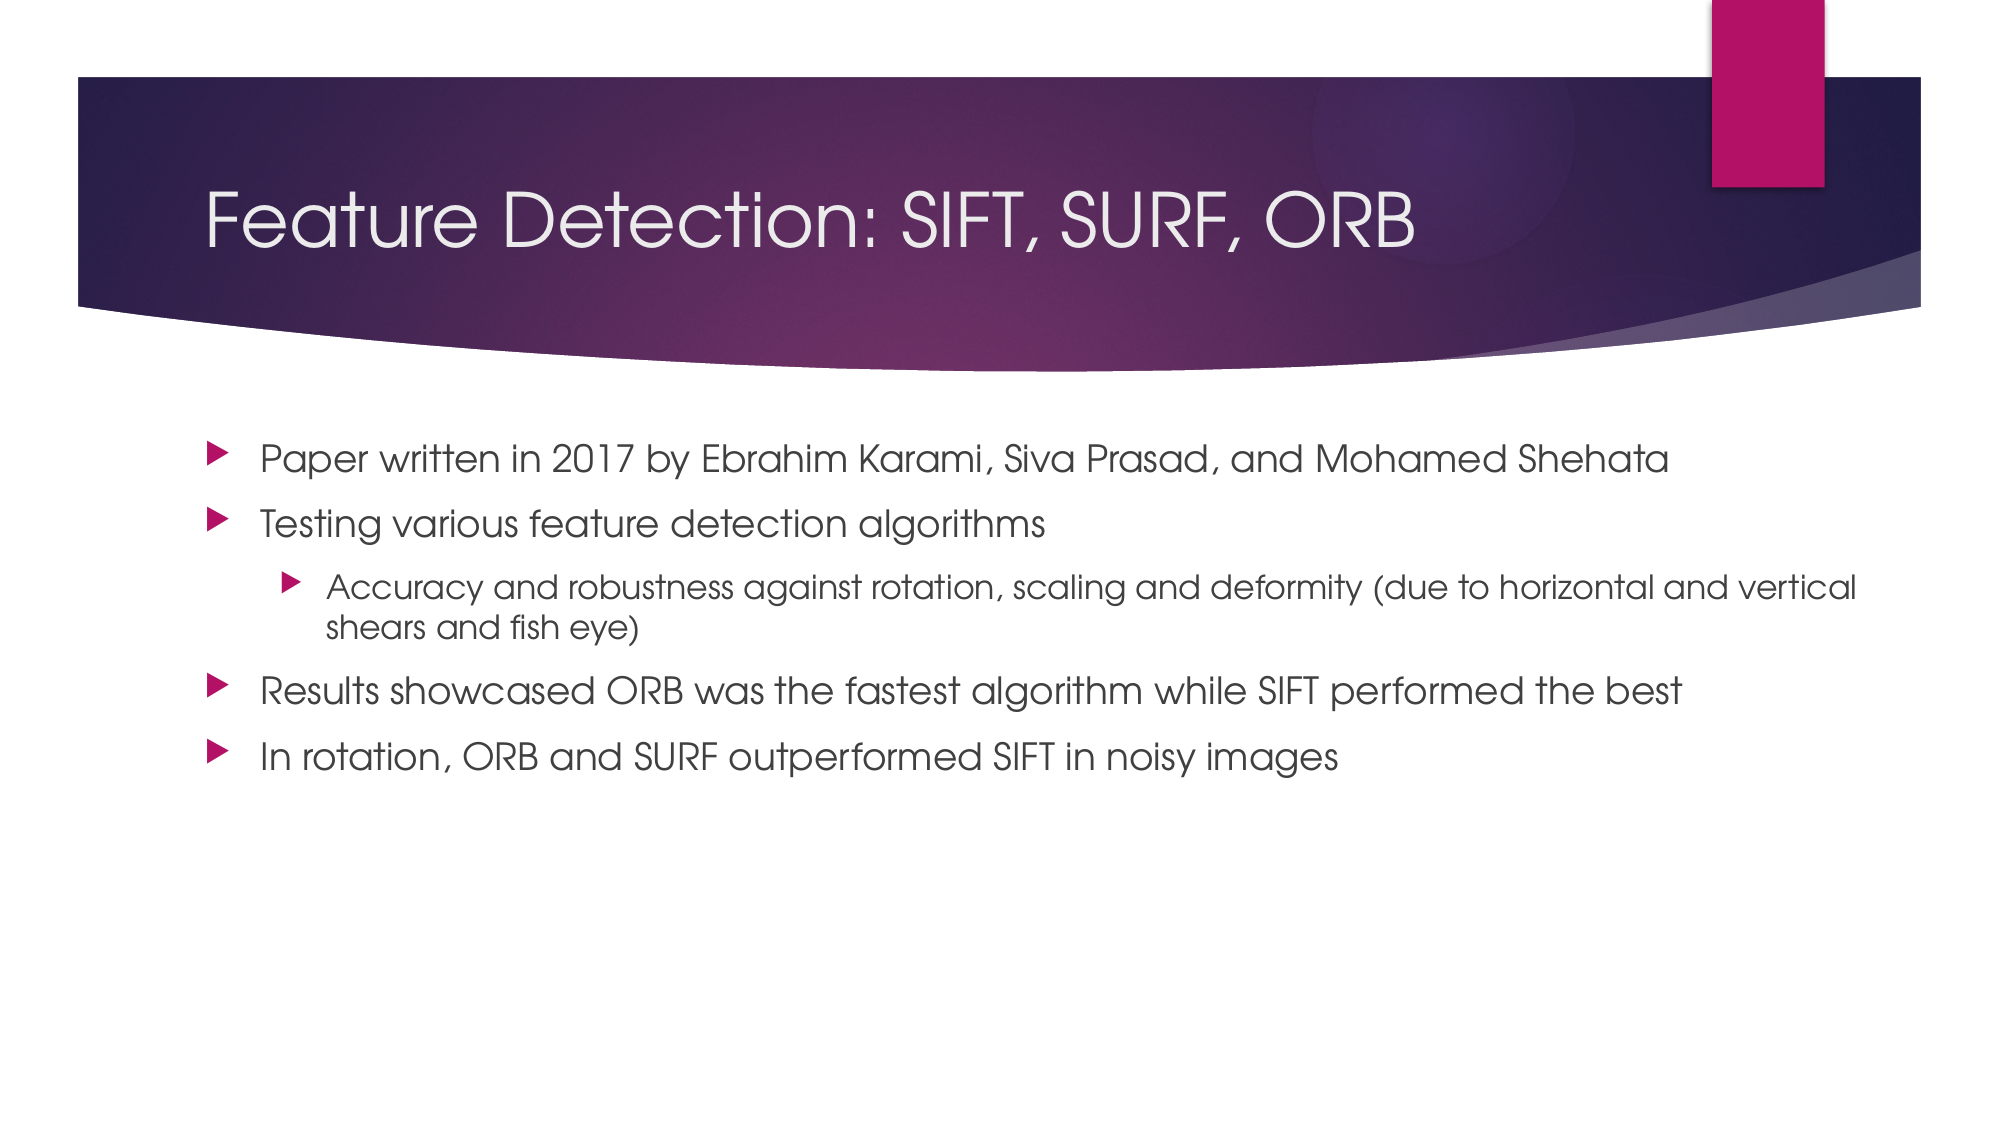

# Feature Detection: SIFT, SURF, ORB
Paper written in 2017 by Ebrahim Karami, Siva Prasad, and Mohamed Shehata
Testing various feature detection algorithms
Accuracy and robustness against rotation, scaling and deformity (due to horizontal and vertical shears and fish eye)
Results showcased ORB was the fastest algorithm while SIFT performed the best
In rotation, ORB and SURF outperformed SIFT in noisy images